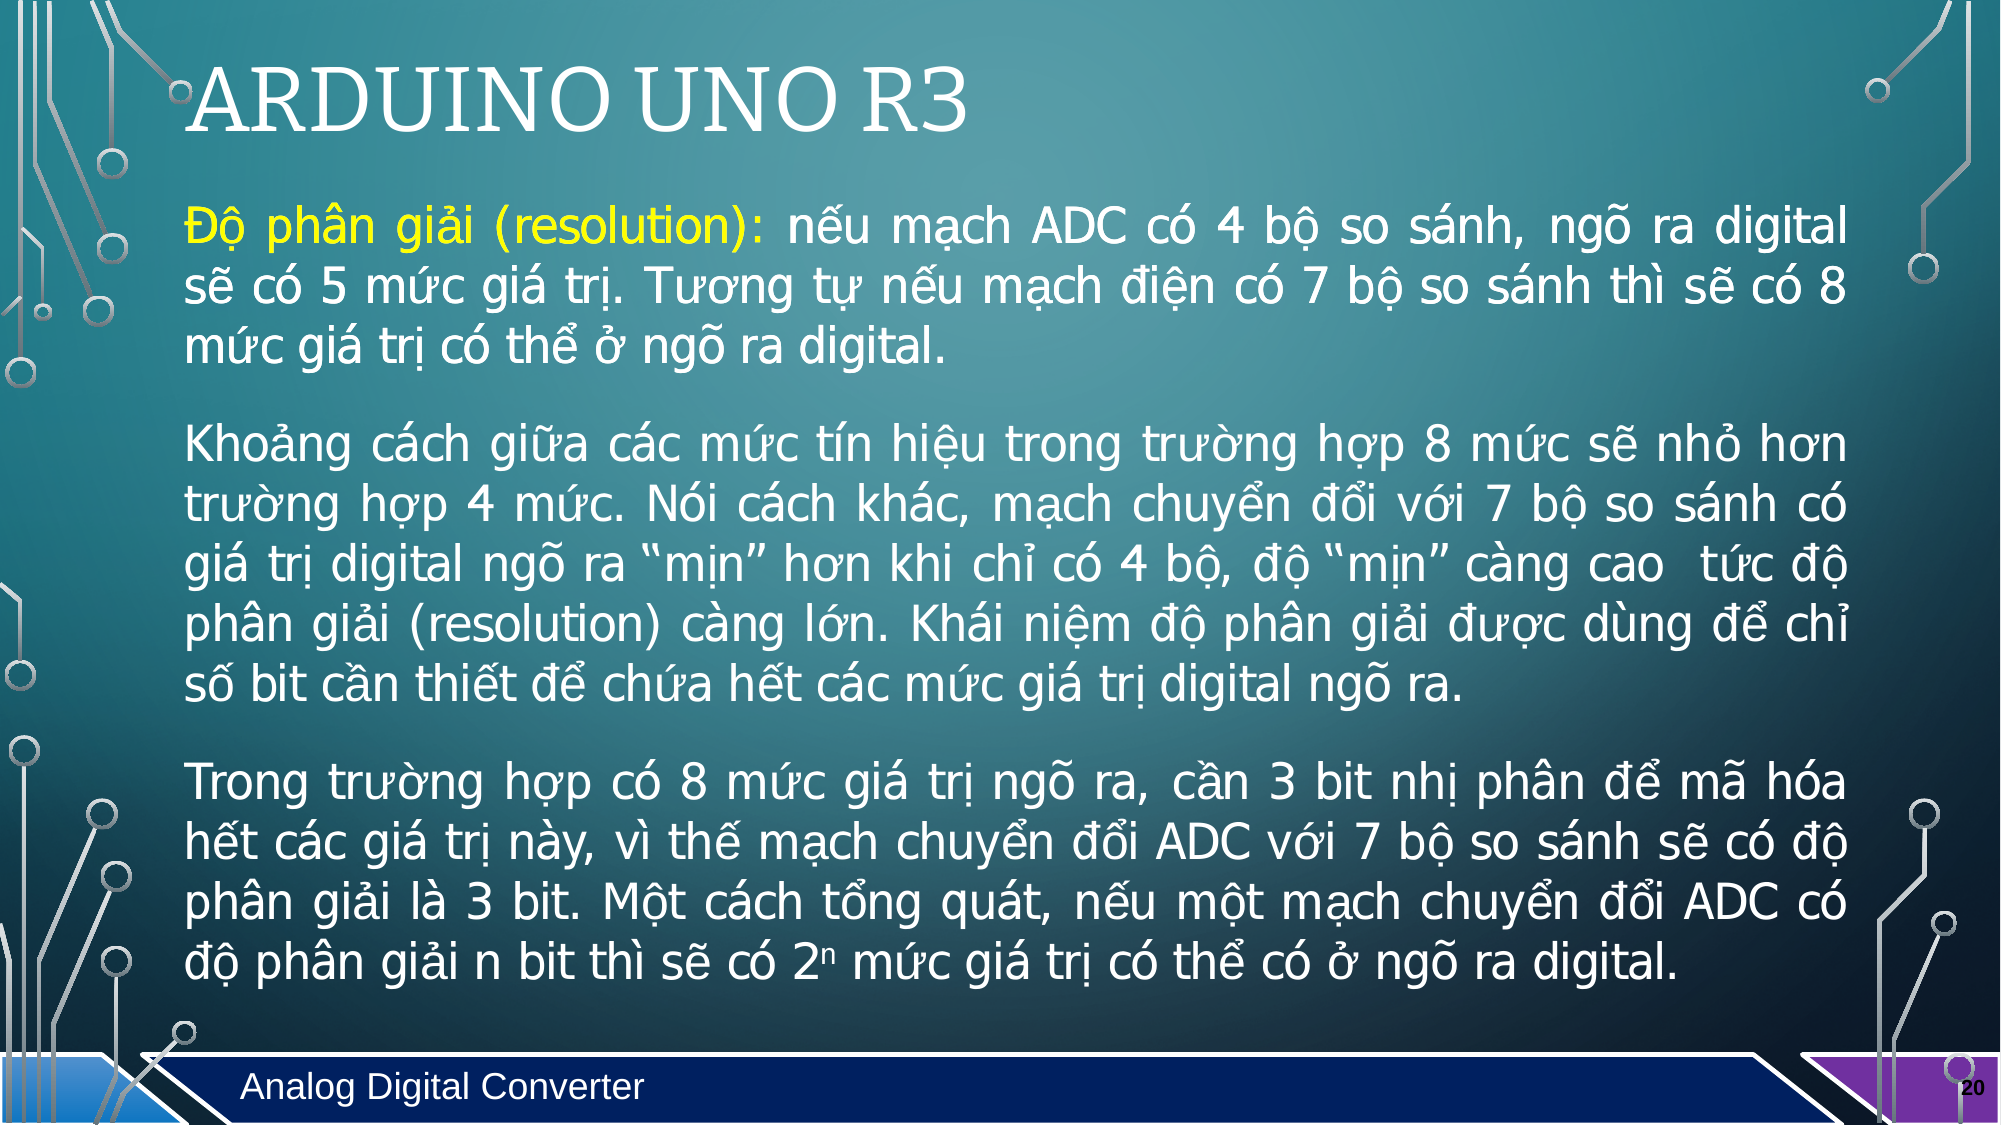

# Arduino Uno r3
Độ phân giải (resolution): nếu mạch ADC có 4 bộ so sánh, ngõ ra digital sẽ có 5 mức giá trị. Tương tự nếu mạch điện có 7 bộ so sánh thì sẽ có 8 mức giá trị có thể ở ngõ ra digital.
Độ phân giải (resolution): nếu mạch ADC có 4 bộ so sánh, ngõ ra digital sẽ có 5 mức giá trị. Tương tự nếu mạch điện có 7 bộ so sánh thì sẽ có 8 mức giá trị có thể ở ngõ ra digital.
Khoảng cách giữa các mức tín hiệu trong trường hợp 8 mức sẽ nhỏ hơn trường hợp 4 mức. Nói cách khác, mạch chuyển đổi với 7 bộ so sánh có giá trị digital ngõ ra “mịn” hơn khi chỉ có 4 bộ, độ “mịn” càng cao  tức độ phân giải (resolution) càng lớn. Khái niệm độ phân giải được dùng để chỉ số bit cần thiết để chứa hết các mức giá trị digital ngõ ra.
Trong trường hợp có 8 mức giá trị ngõ ra, cần 3 bit nhị phân để mã hóa hết các giá trị này, vì thế mạch chuyển đổi ADC với 7 bộ so sánh sẽ có độ phân giải là 3 bit. Một cách tổng quát, nếu một mạch chuyển đổi ADC có độ phân giải n bit thì sẽ có 2n mức giá trị có thể có ở ngõ ra digital.
Analog Digital Converter